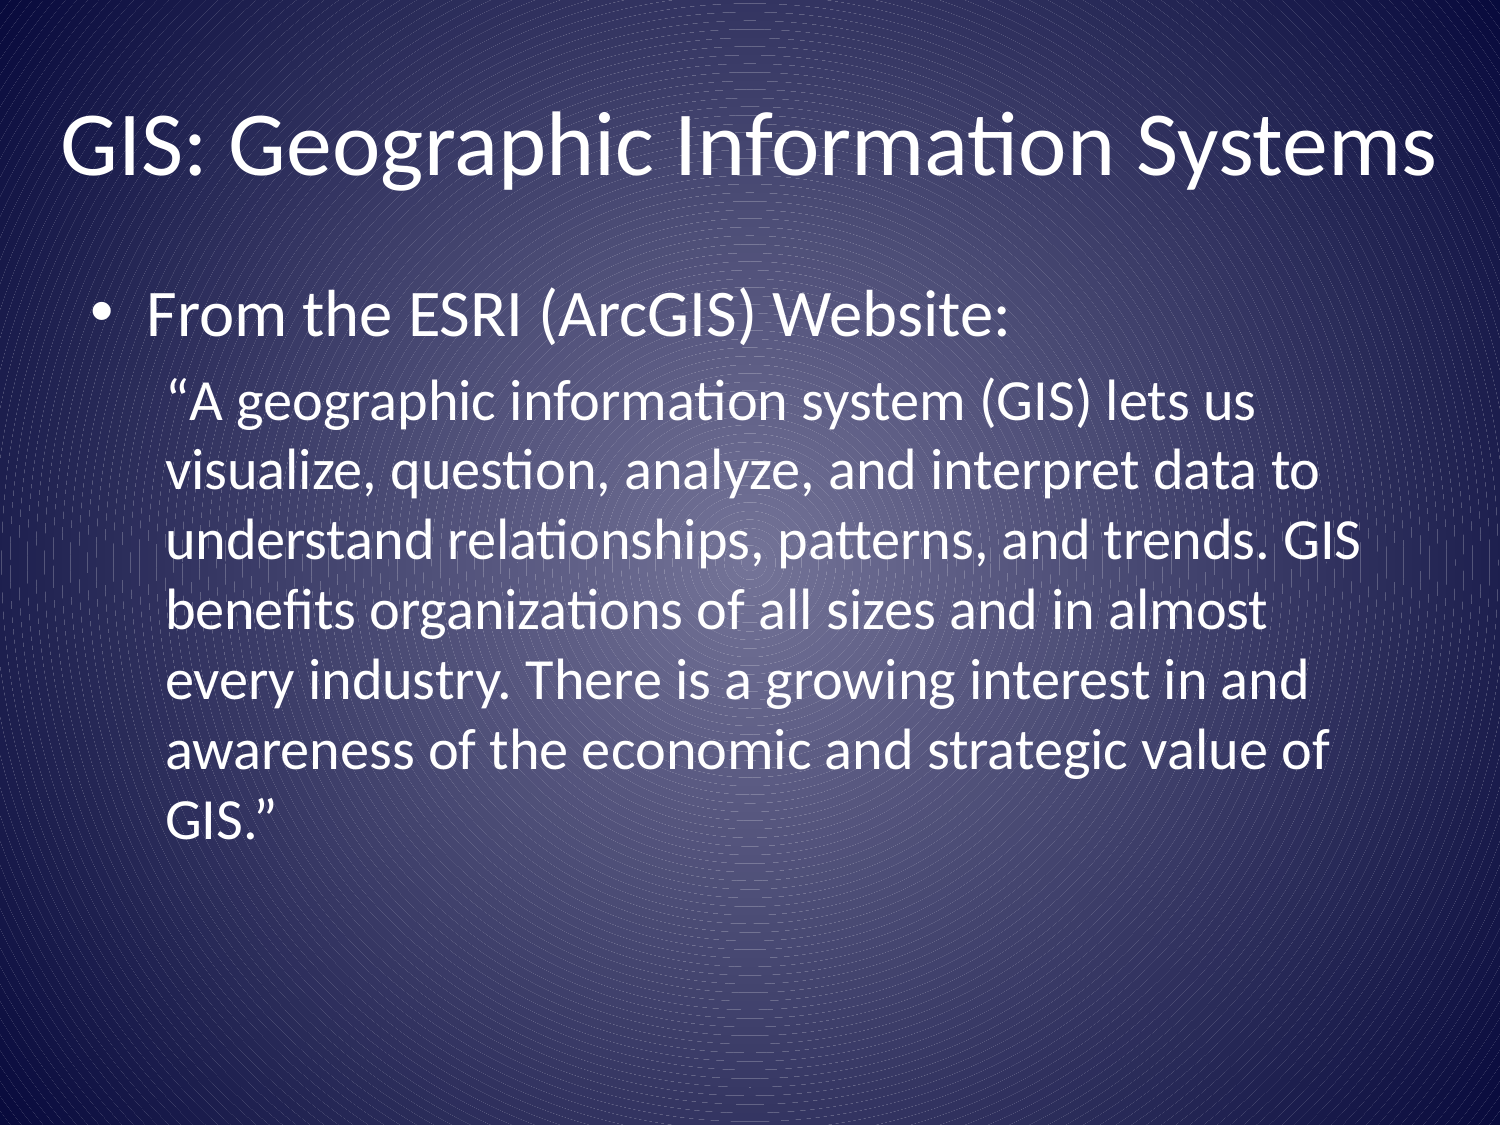

# GIS: Geographic Information Systems
From the ESRI (ArcGIS) Website:
“A geographic information system (GIS) lets us visualize, question, analyze, and interpret data to understand relationships, patterns, and trends. GIS benefits organizations of all sizes and in almost every industry. There is a growing interest in and awareness of the economic and strategic value of GIS.”